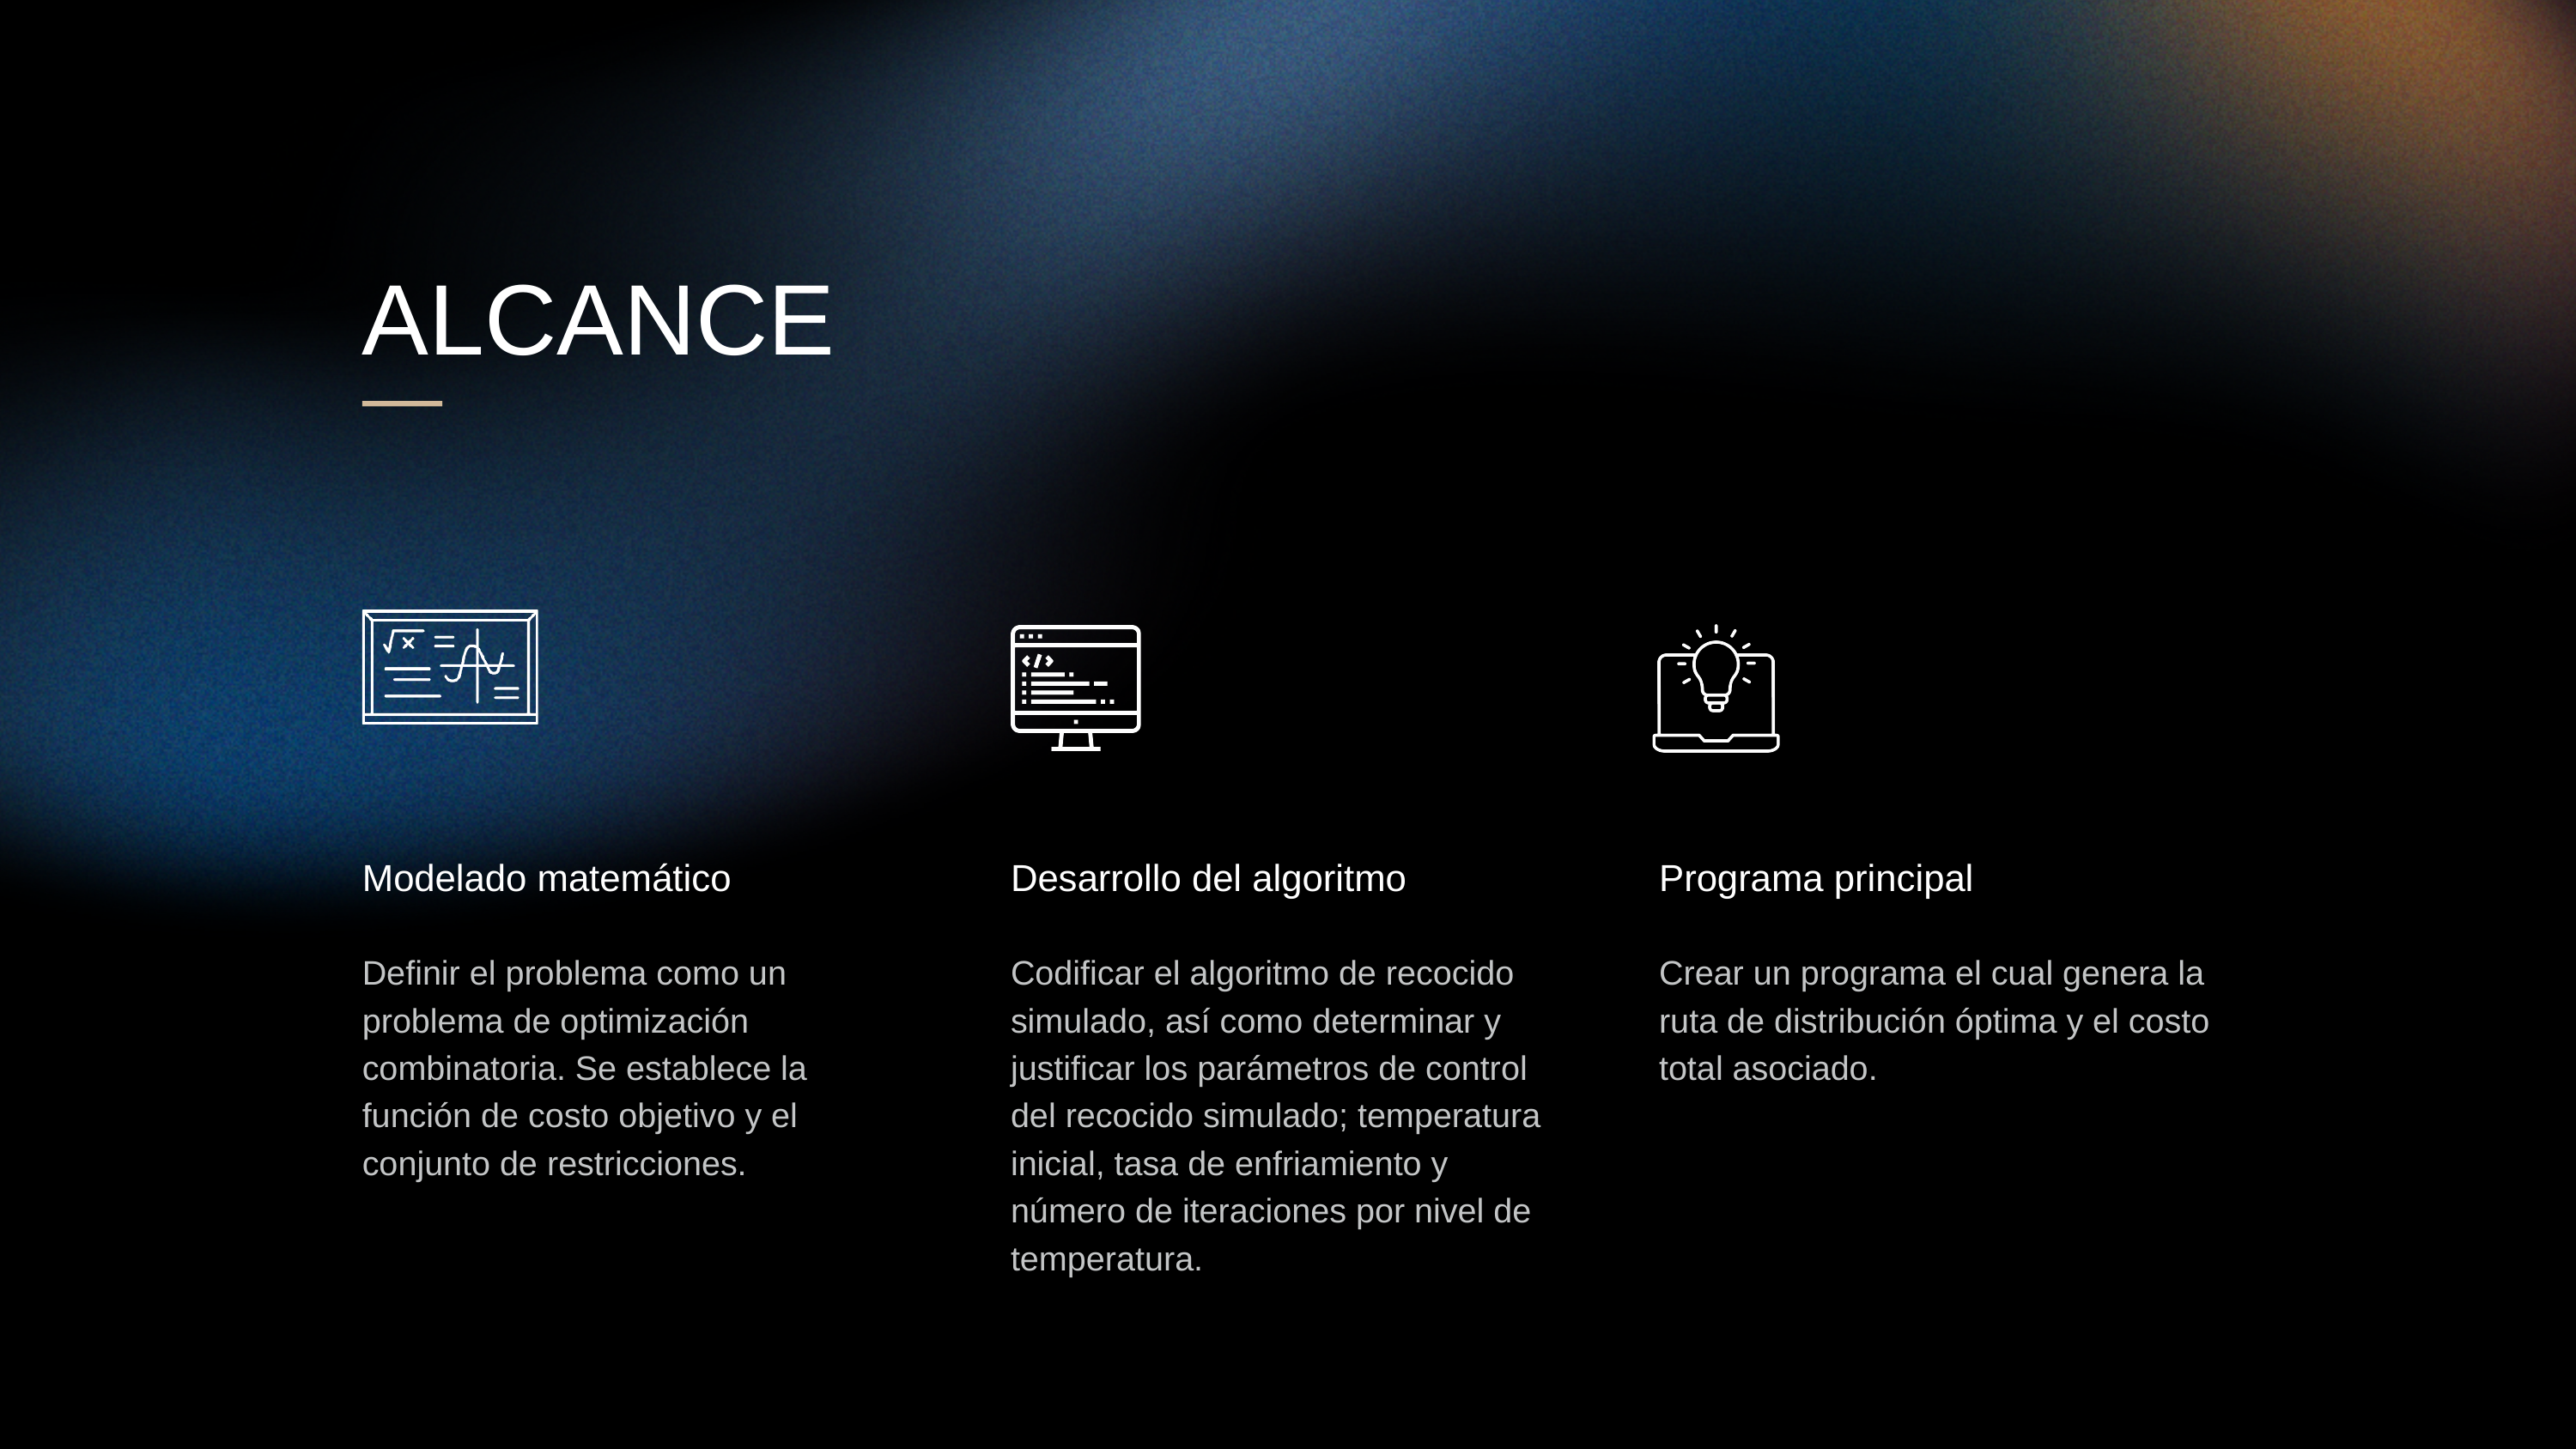

ALCANCE

Modelado matemático
Desarrollo del algoritmo
Programa principal
Definir el problema como un problema de optimización combinatoria. Se establece la función de costo objetivo y el conjunto de restricciones.
Codificar el algoritmo de recocido simulado, así como determinar y justificar los parámetros de control del recocido simulado; temperatura inicial, tasa de enfriamiento y número de iteraciones por nivel de temperatura.

Crear un programa el cual genera la ruta de distribución óptima y el costo total asociado.